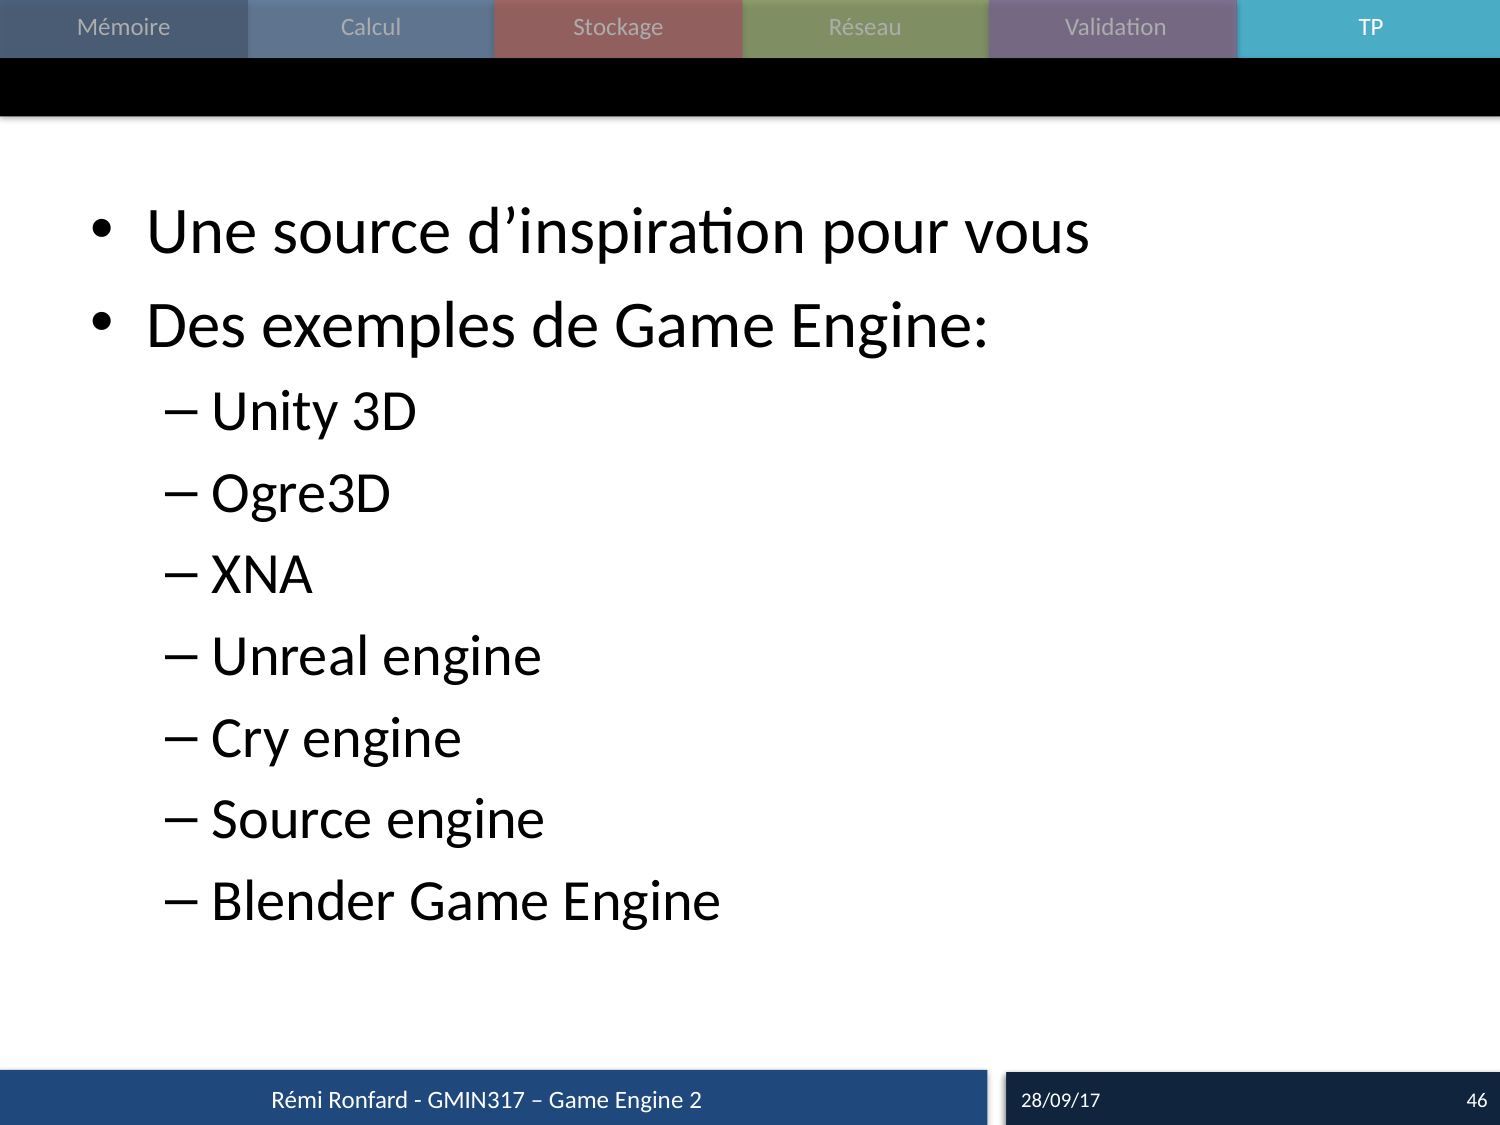

#
Une source d’inspiration pour vous
Des exemples de Game Engine:
Unity 3D
Ogre3D
XNA
Unreal engine
Cry engine
Source engine
Blender Game Engine

Rémi Ronfard - GMIN317 – Game Engine 2
28/09/17
46